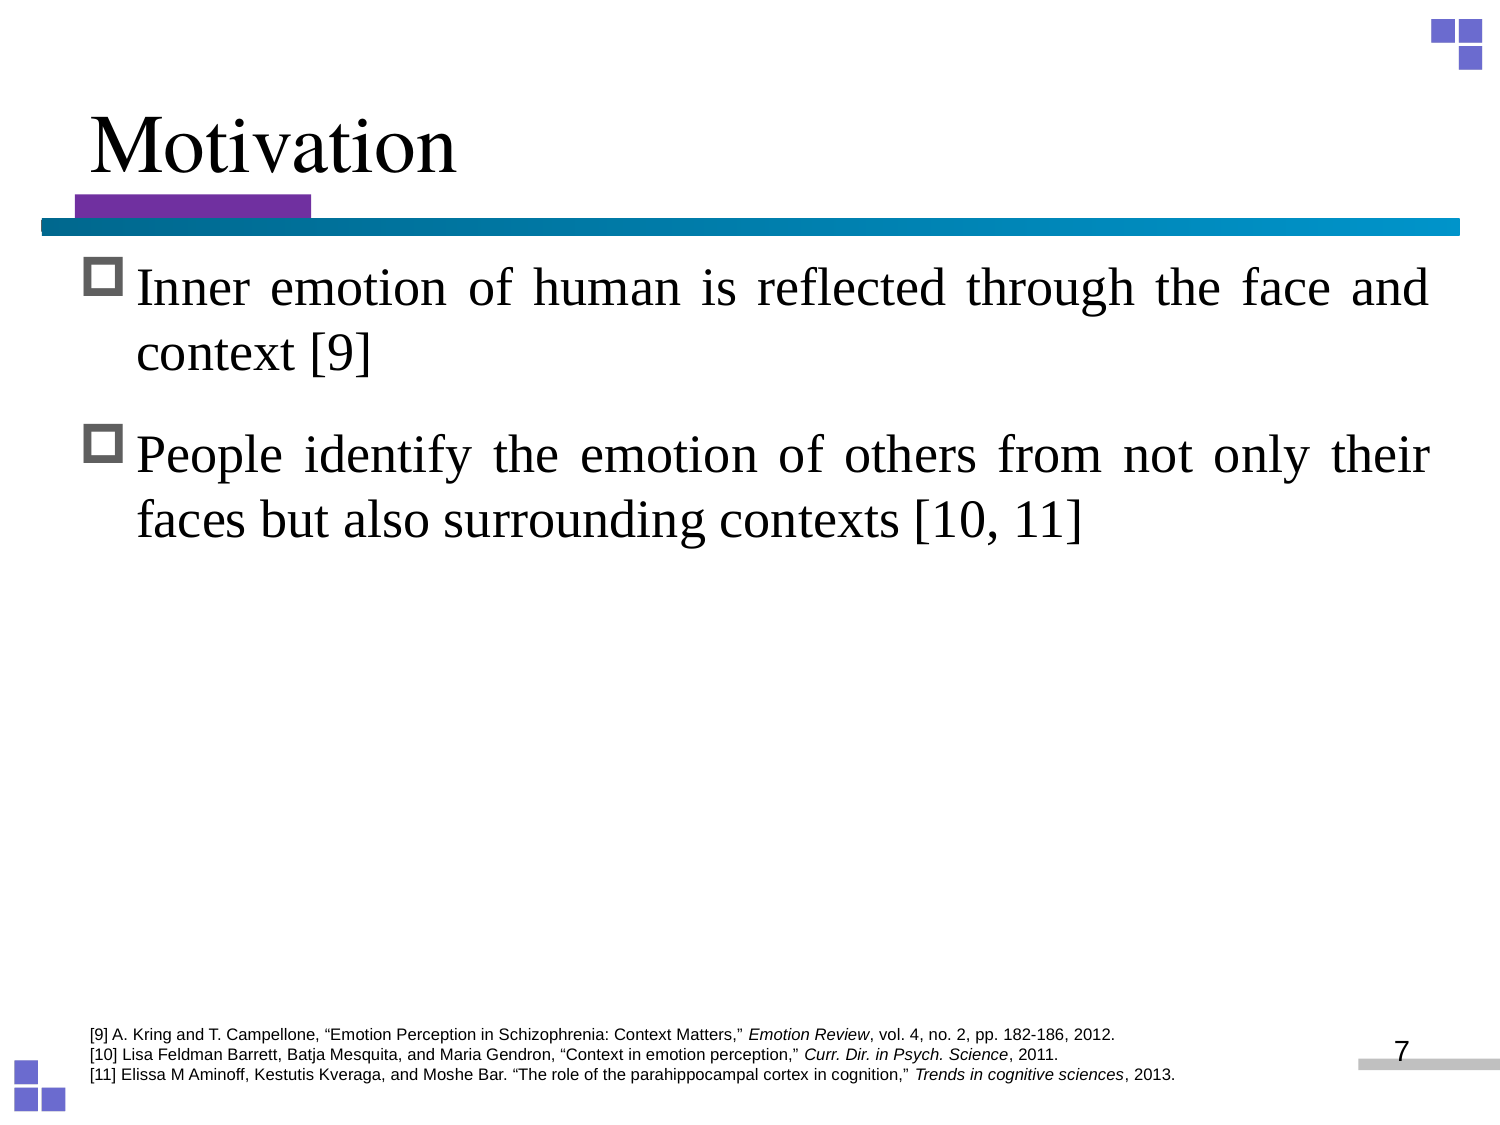

# Motivation
Inner emotion of human is reflected through the face and context [9]
People identify the emotion of others from not only their faces but also surrounding contexts [10, 11]
[9] A. Kring and T. Campellone, “Emotion Perception in Schizophrenia: Context Matters,” Emotion Review, vol. 4, no. 2, pp. 182-186, 2012.
[10] Lisa Feldman Barrett, Batja Mesquita, and Maria Gendron, “Context in emotion perception,” Curr. Dir. in Psych. Science, 2011.
[11] Elissa M Aminoff, Kestutis Kveraga, and Moshe Bar. “The role of the parahippocampal cortex in cognition,” Trends in cognitive sciences, 2013.
7